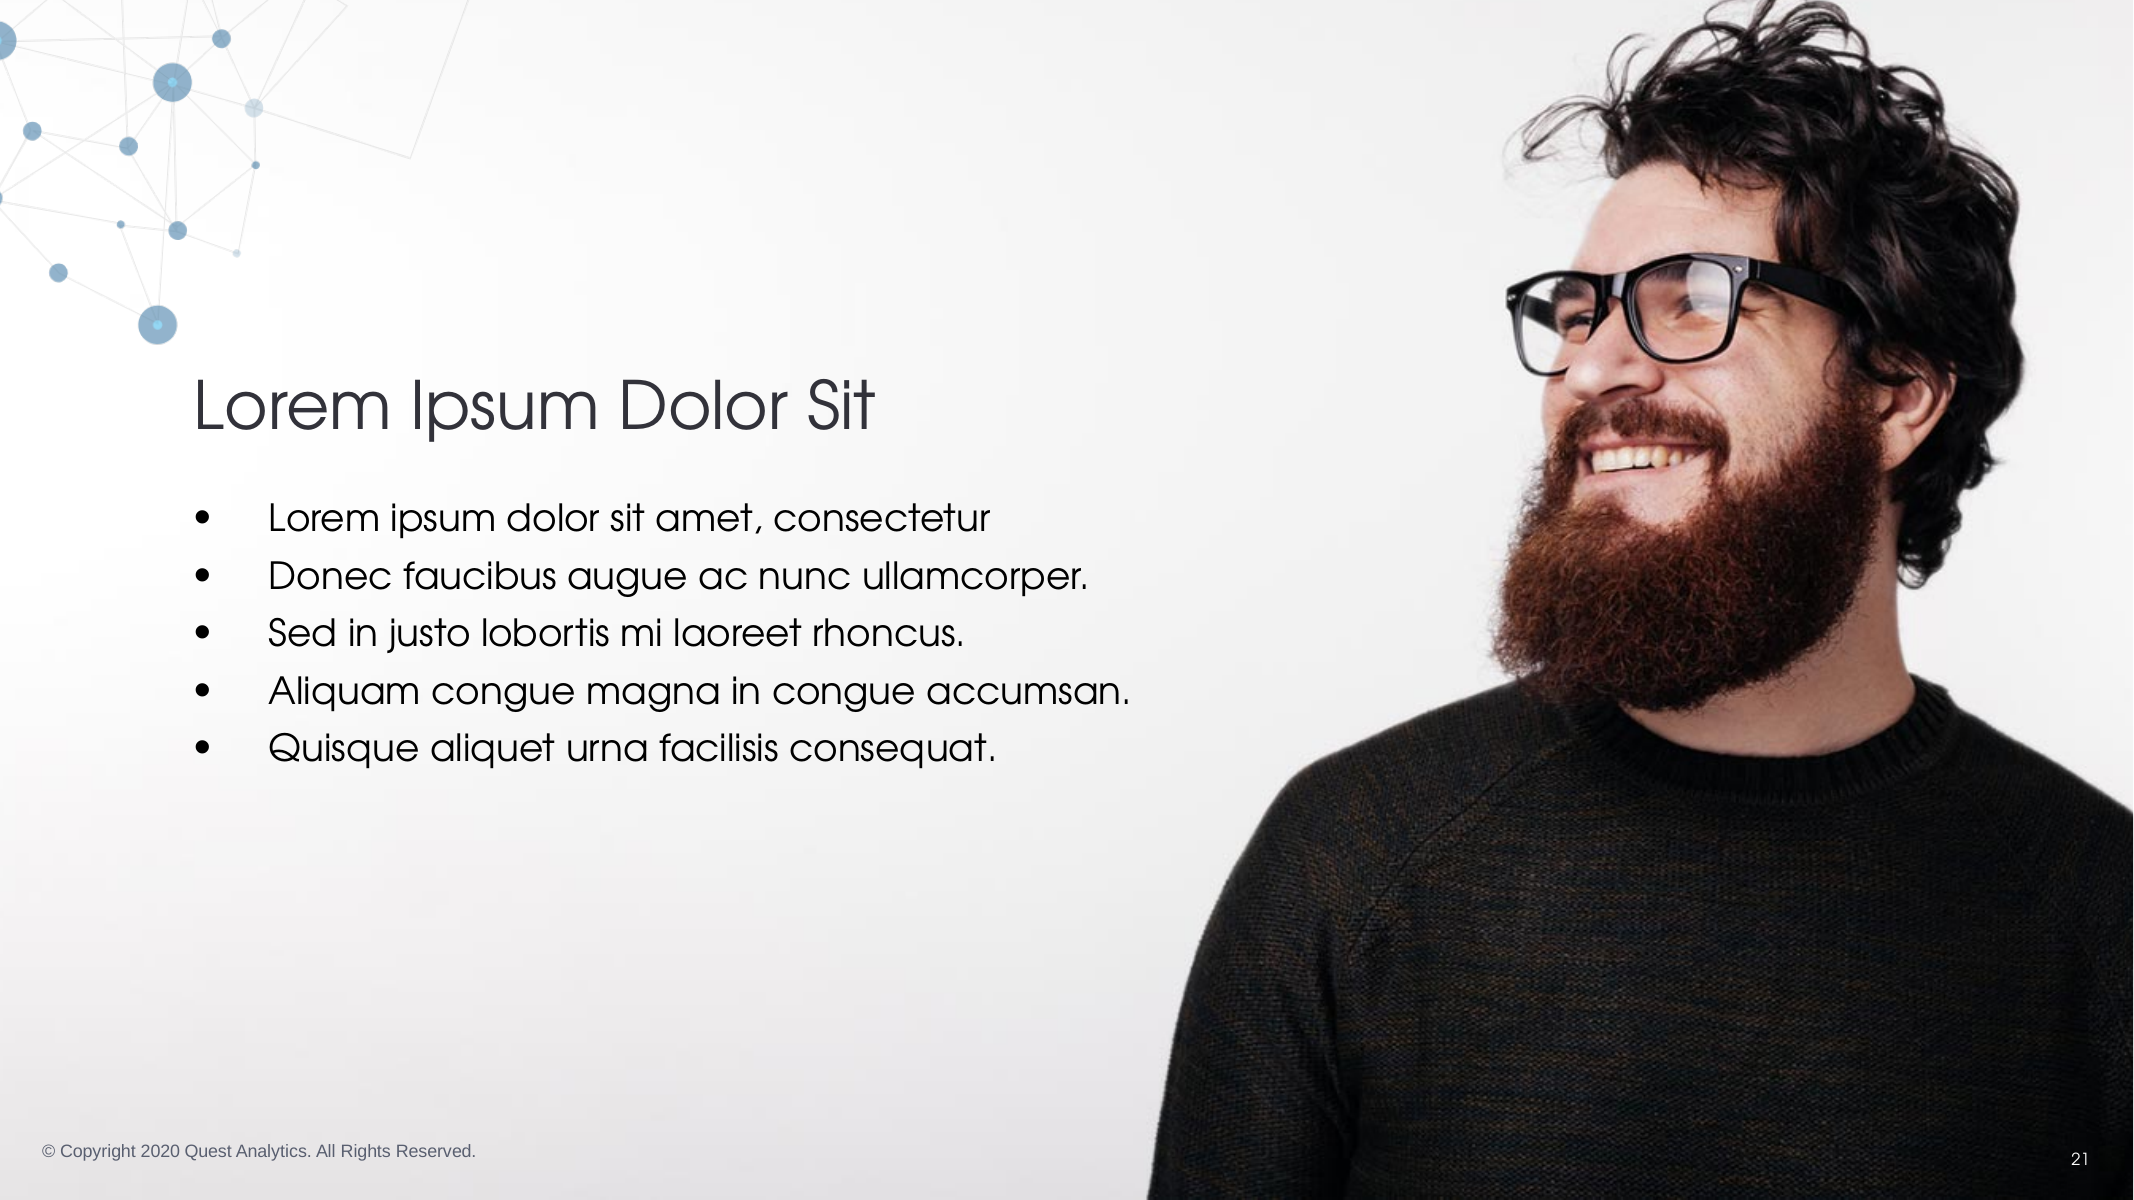

# Lorem Ipsum Dolor Sit
Lorem ipsum dolor sit amet, consectetur
Donec faucibus augue ac nunc ullamcorper.
Sed in justo lobortis mi laoreet rhoncus.
Aliquam congue magna in congue accumsan.
Quisque aliquet urna facilisis consequat.